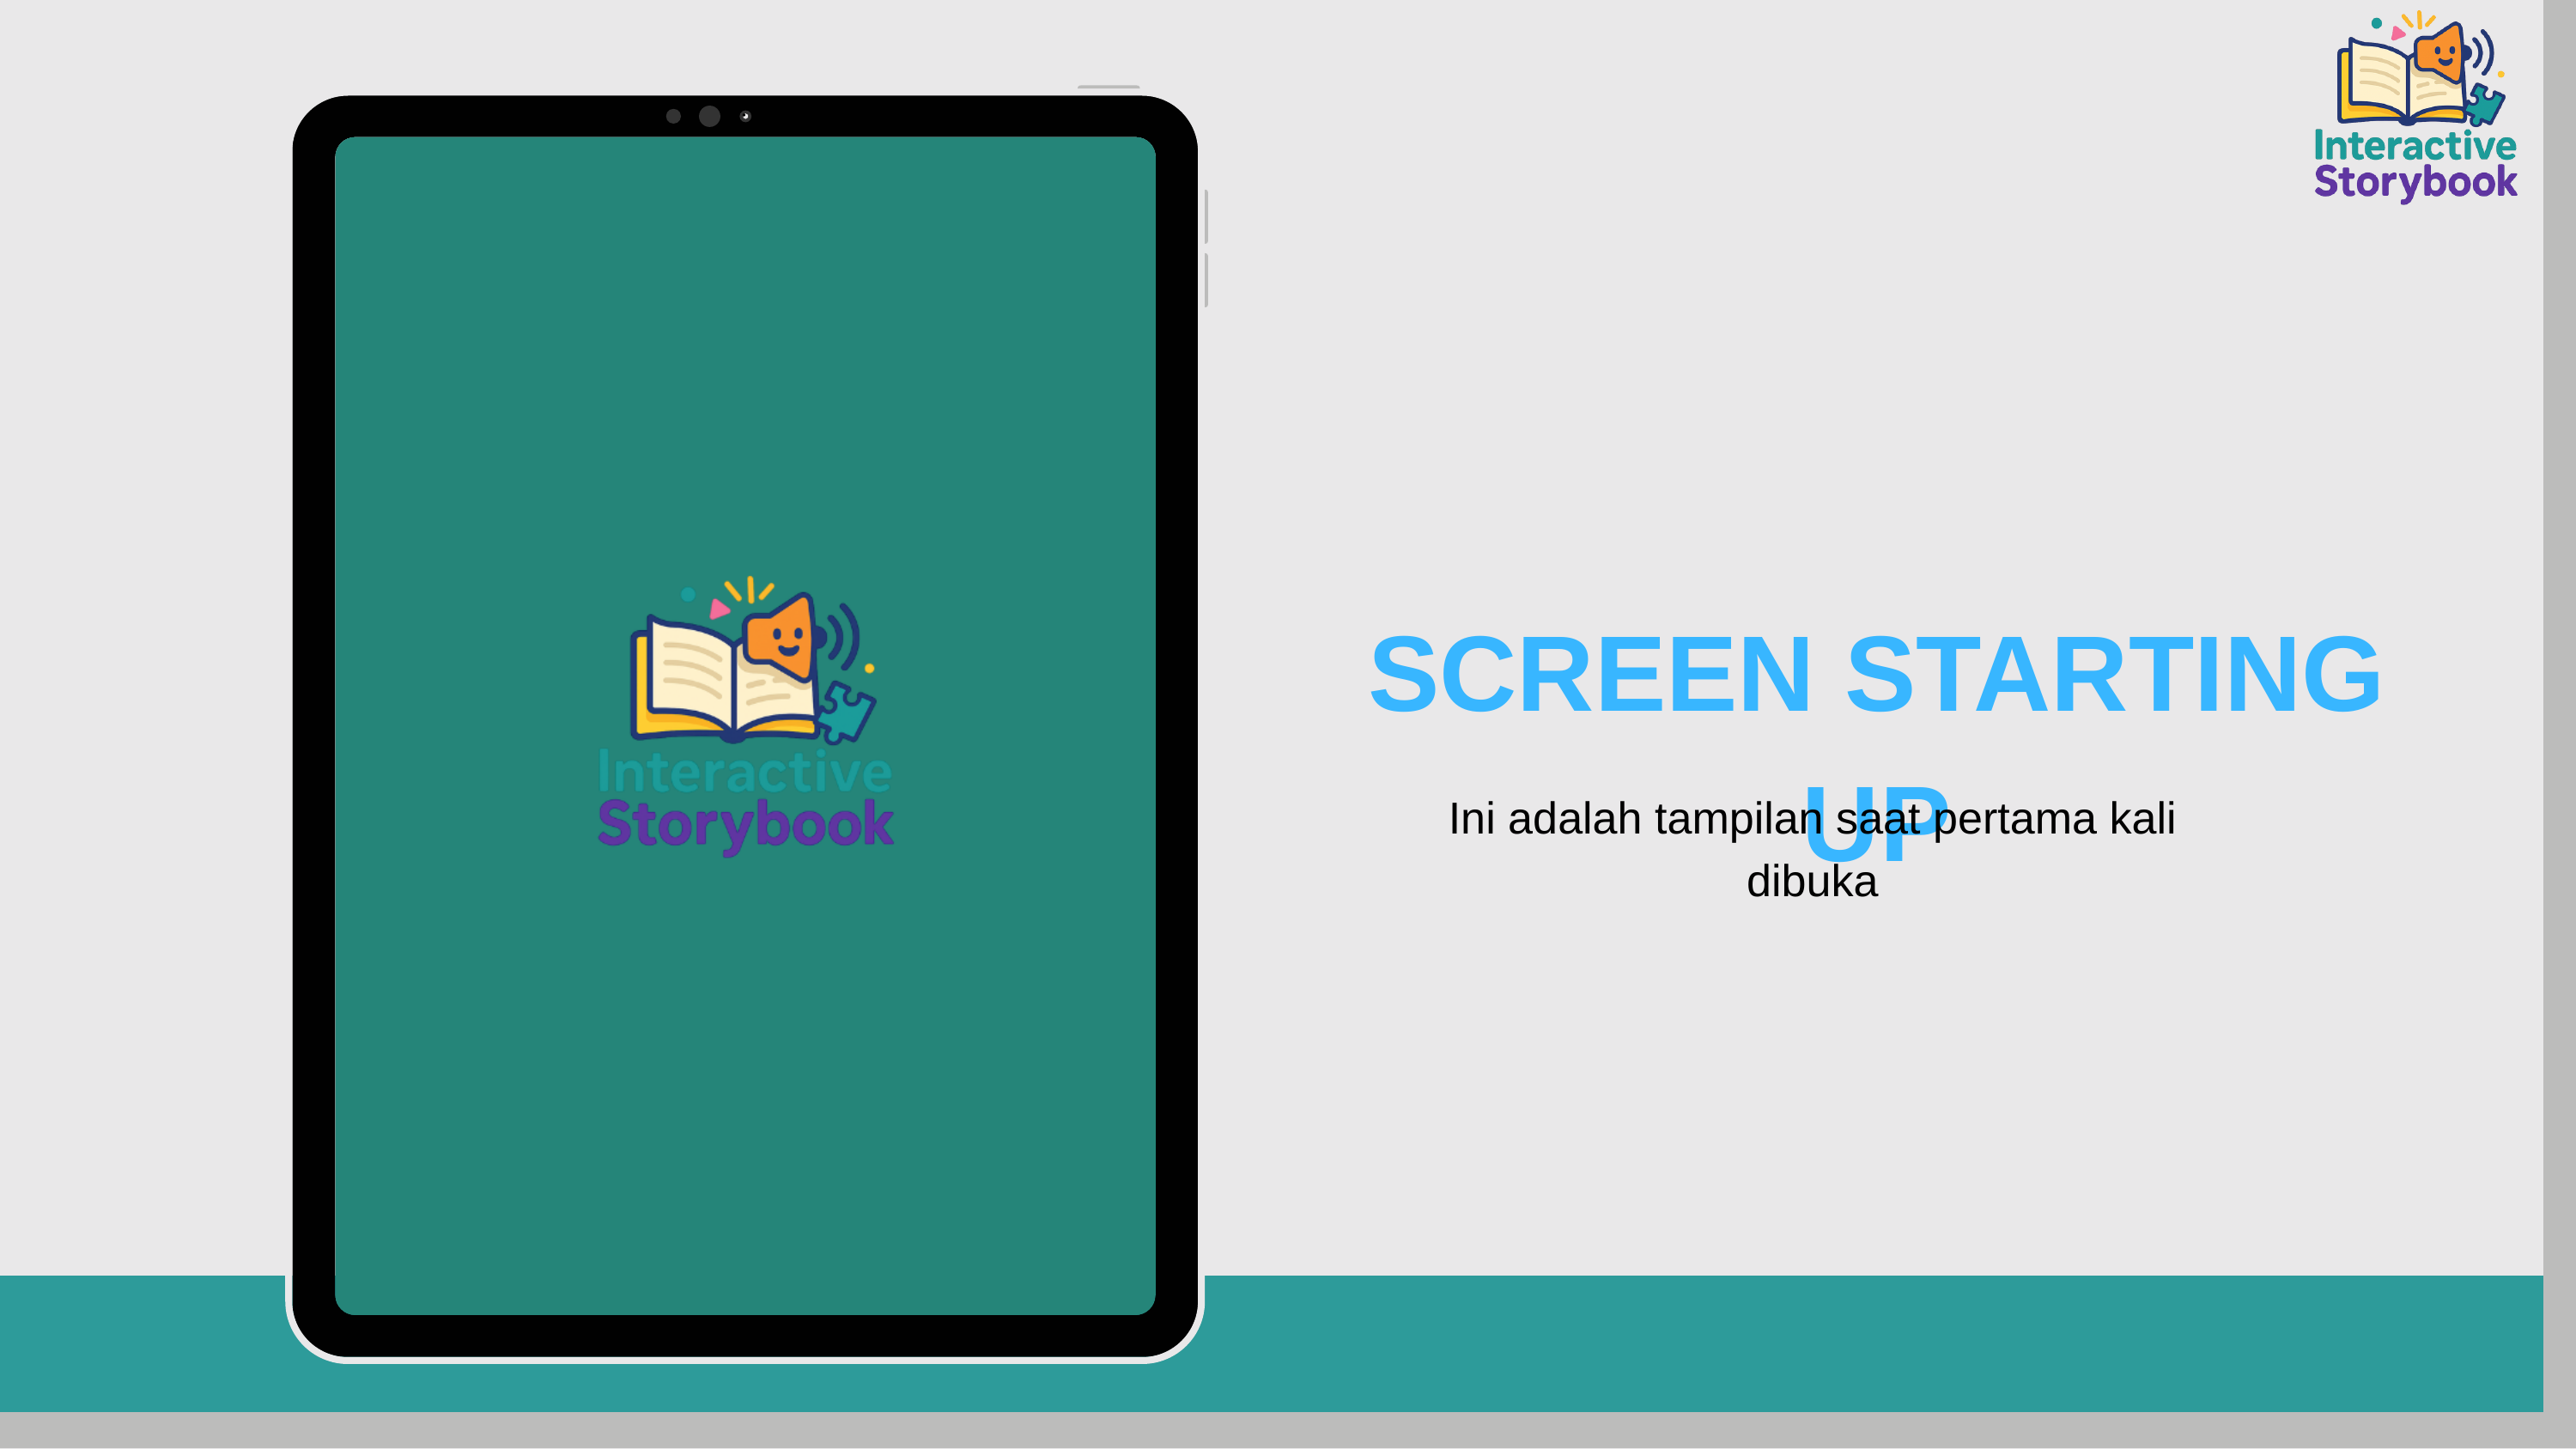

SCREEN STARTING UP
Ini adalah tampilan saat pertama kali dibuka